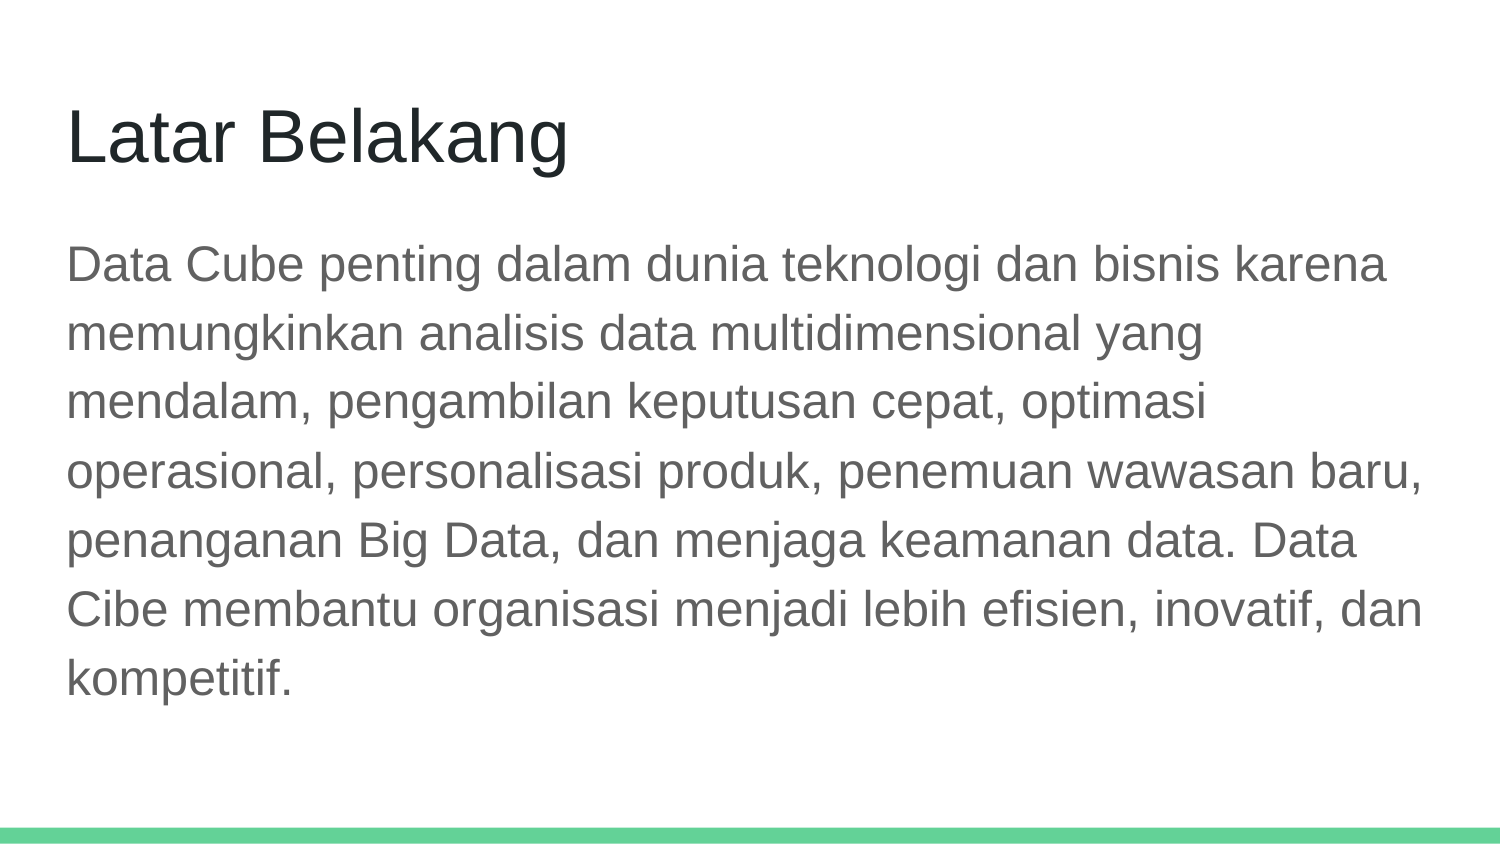

# Latar Belakang
Data Cube penting dalam dunia teknologi dan bisnis karena memungkinkan analisis data multidimensional yang mendalam, pengambilan keputusan cepat, optimasi operasional, personalisasi produk, penemuan wawasan baru, penanganan Big Data, dan menjaga keamanan data. Data Cibe membantu organisasi menjadi lebih efisien, inovatif, dan kompetitif.